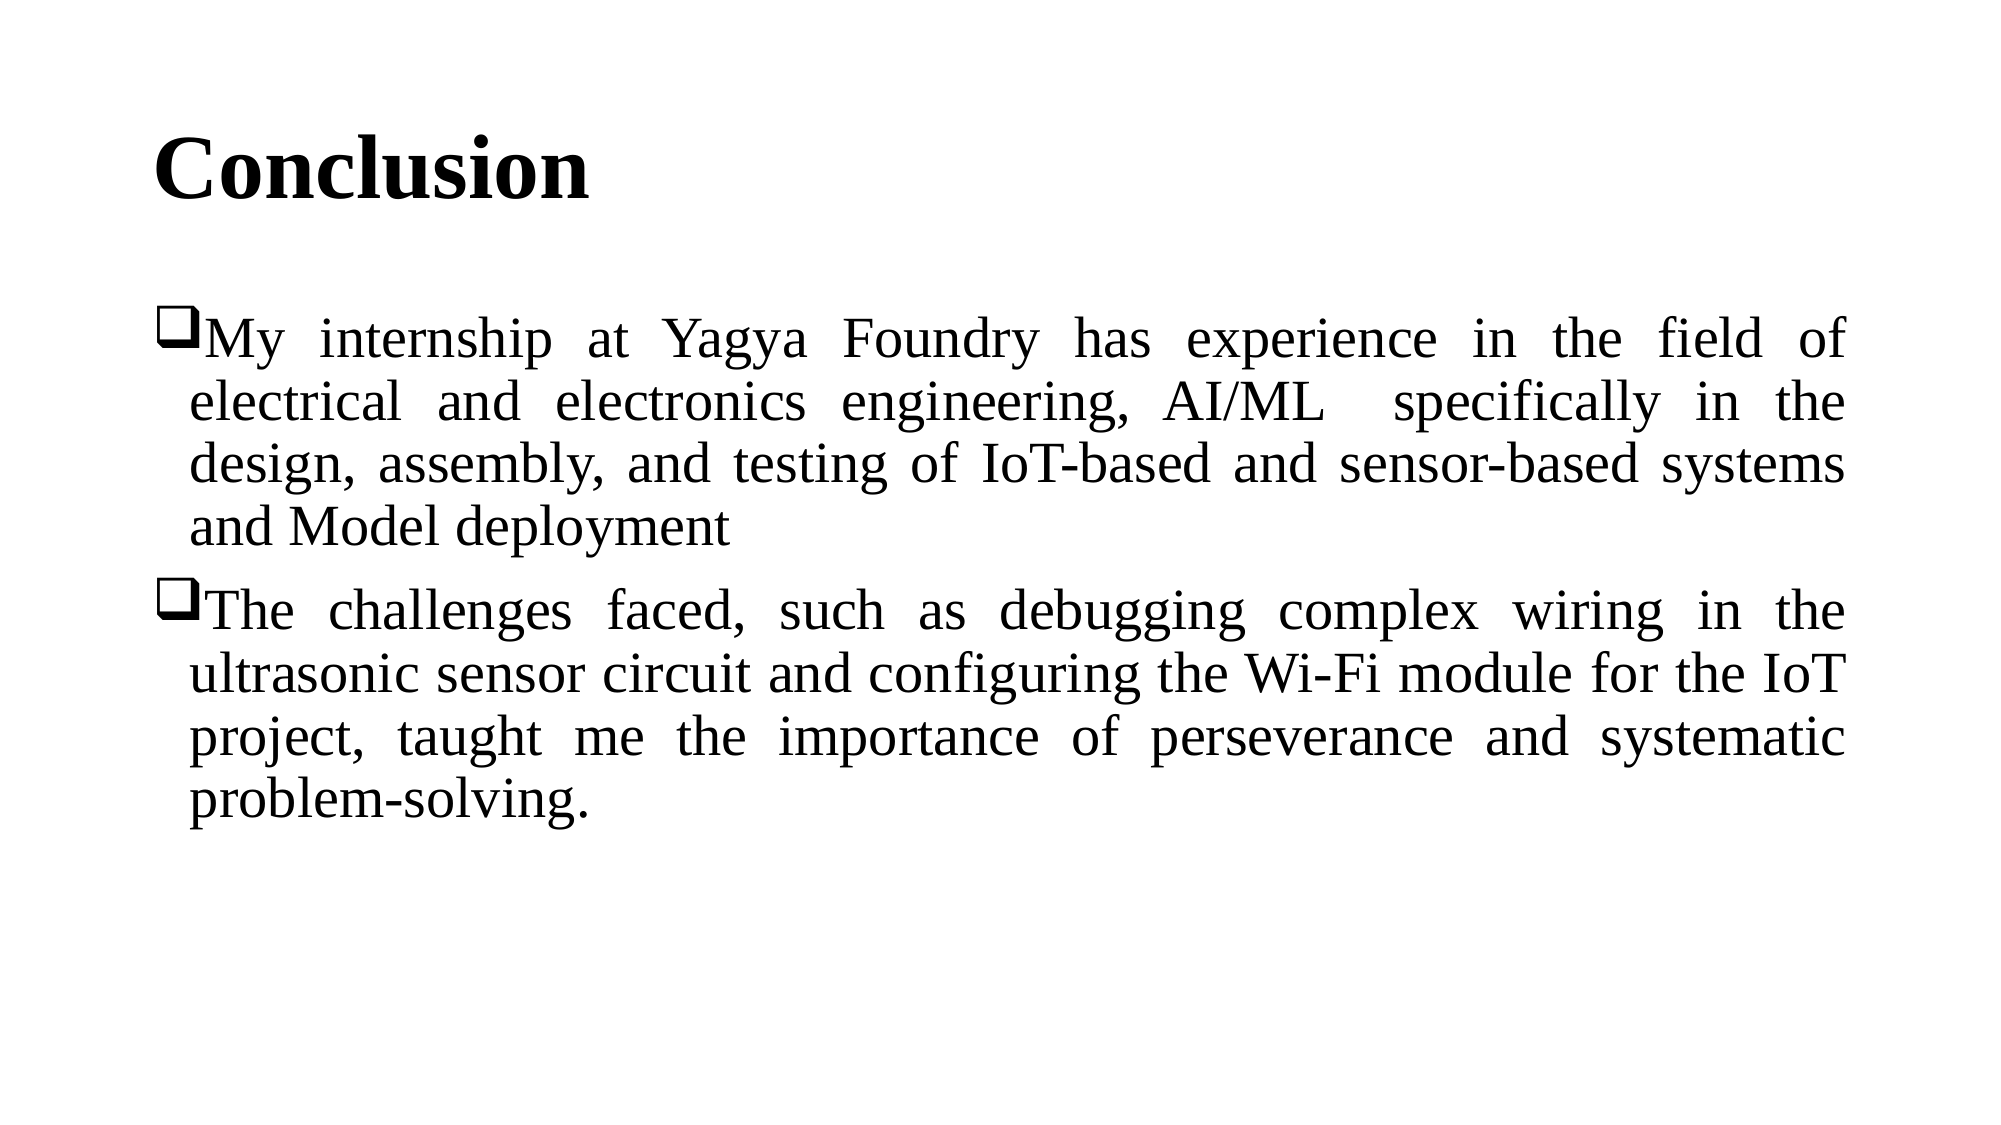

# Conclusion
My internship at Yagya Foundry has experience in the field of electrical and electronics engineering, AI/ML  specifically in the design, assembly, and testing of IoT-based and sensor-based systems and Model deployment
The challenges faced, such as debugging complex wiring in the ultrasonic sensor circuit and configuring the Wi-Fi module for the IoT project, taught me the importance of perseverance and systematic problem-solving.